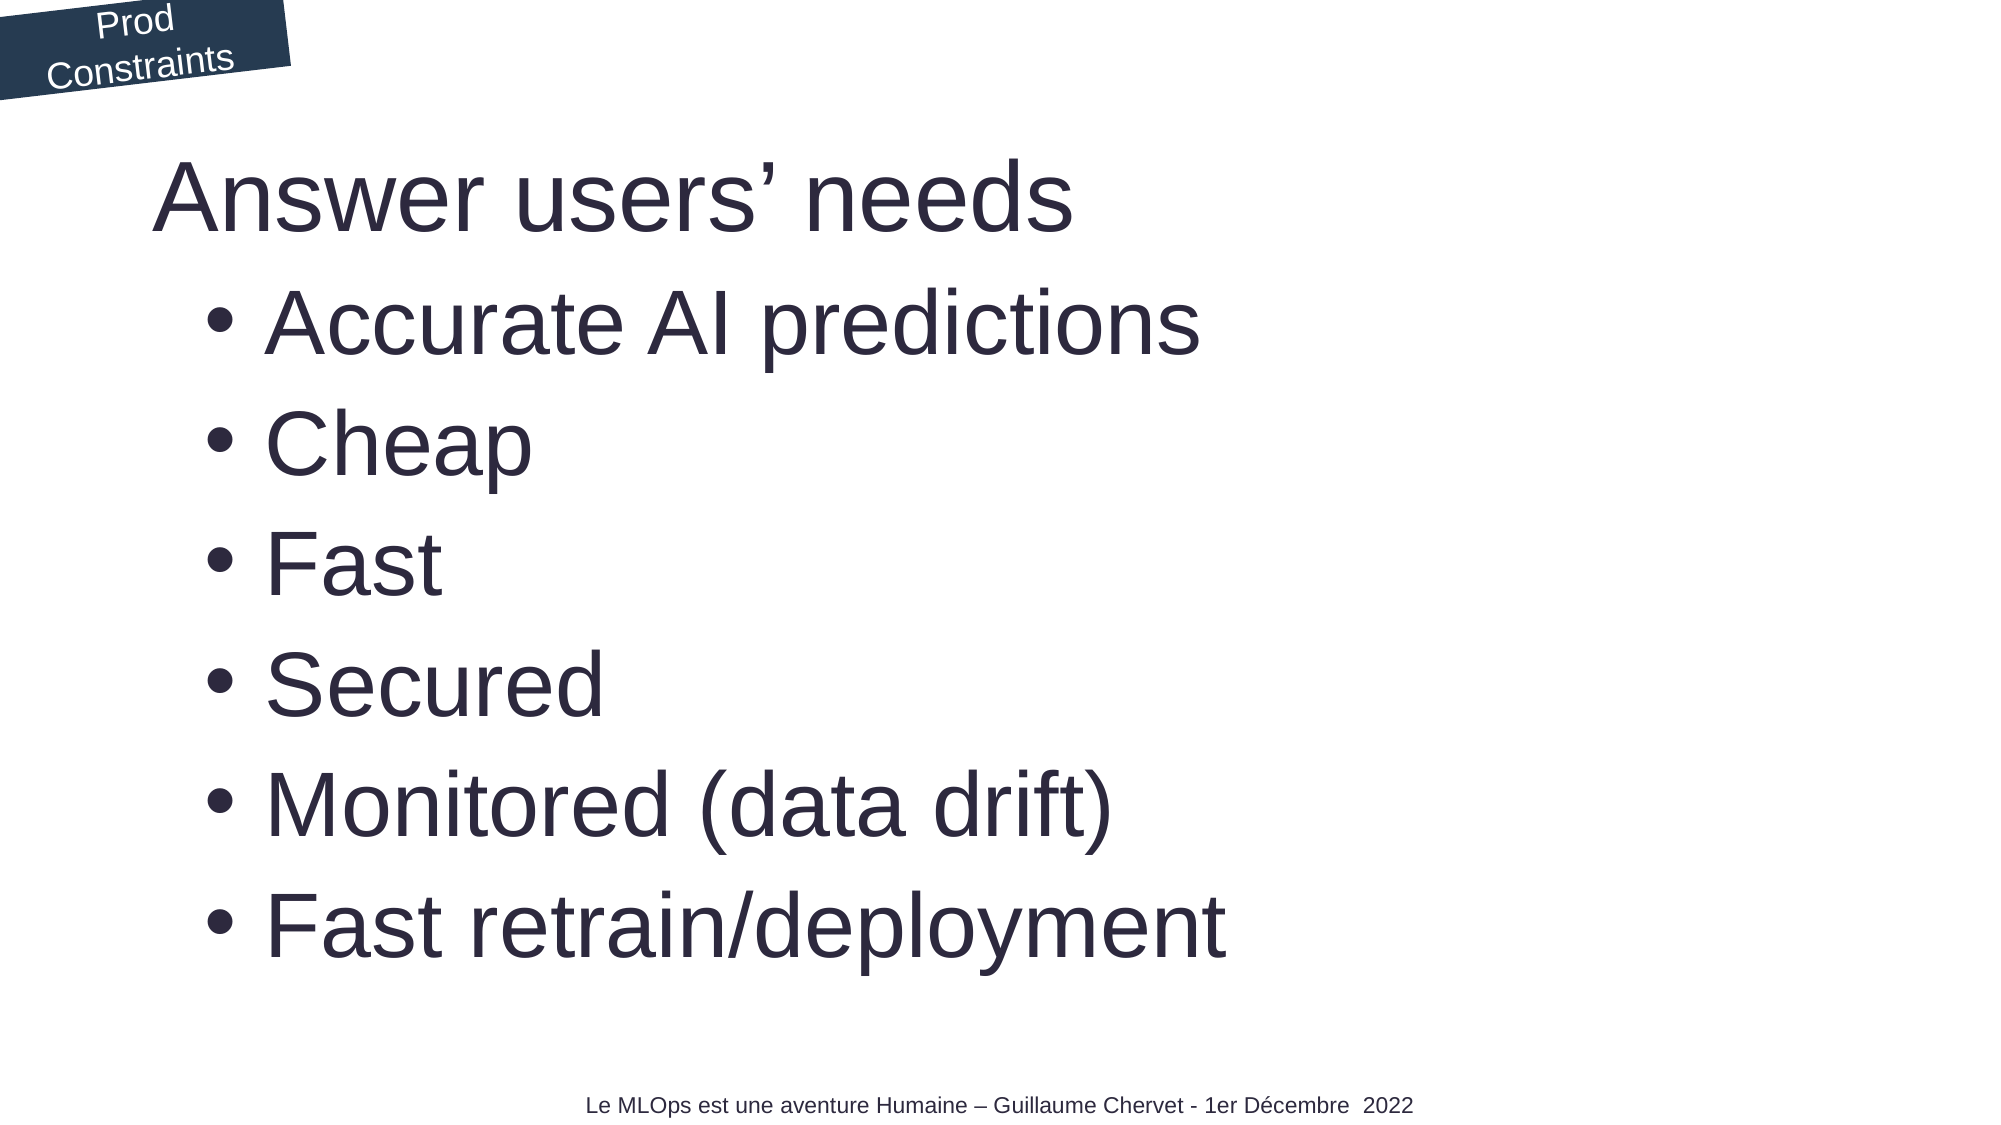

Prod Constraints
Answer users’ needs
Accurate AI predictions
Cheap
Fast
Secured
Monitored (data drift)
Fast retrain/deployment

Le MLOps est une aventure Humaine – Guillaume Chervet - 1er Décembre  2022